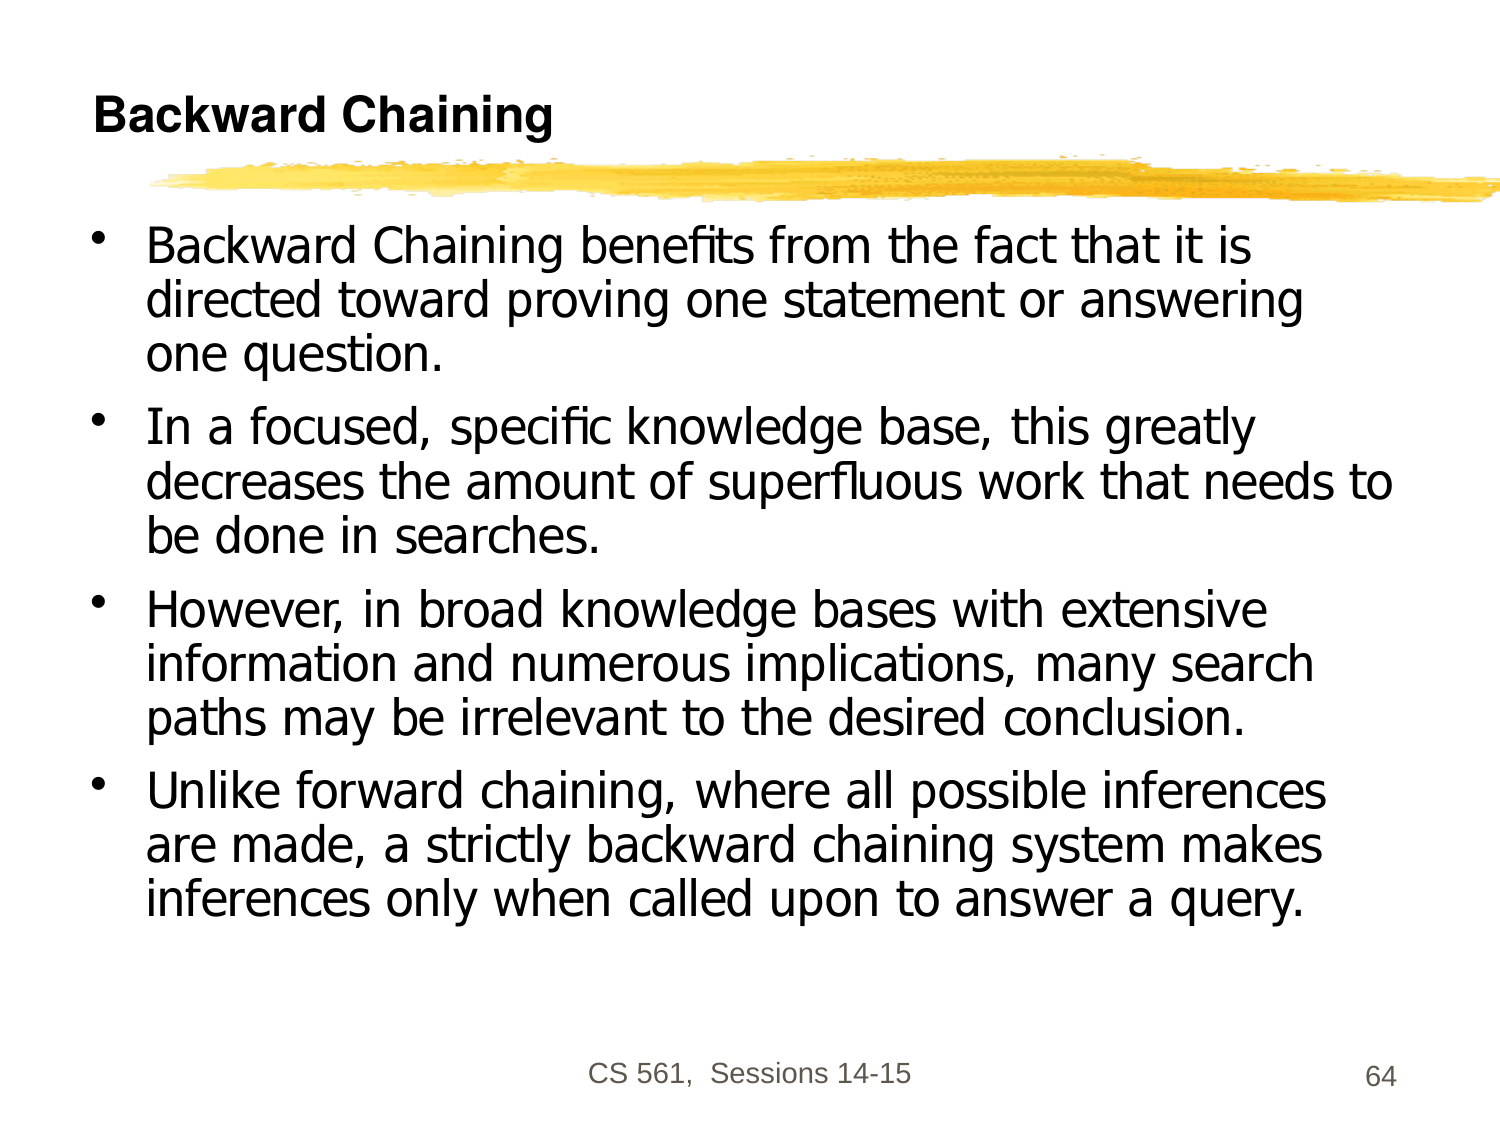

# Backward Chaining
Backward Chaining benefits from the fact that it is directed toward proving one statement or answering one question.
In a focused, specific knowledge base, this greatly decreases the amount of superfluous work that needs to be done in searches.
However, in broad knowledge bases with extensive information and numerous implications, many search paths may be irrelevant to the desired conclusion.
Unlike forward chaining, where all possible inferences are made, a strictly backward chaining system makes inferences only when called upon to answer a query.
CS 561,  Sessions 14-15
64